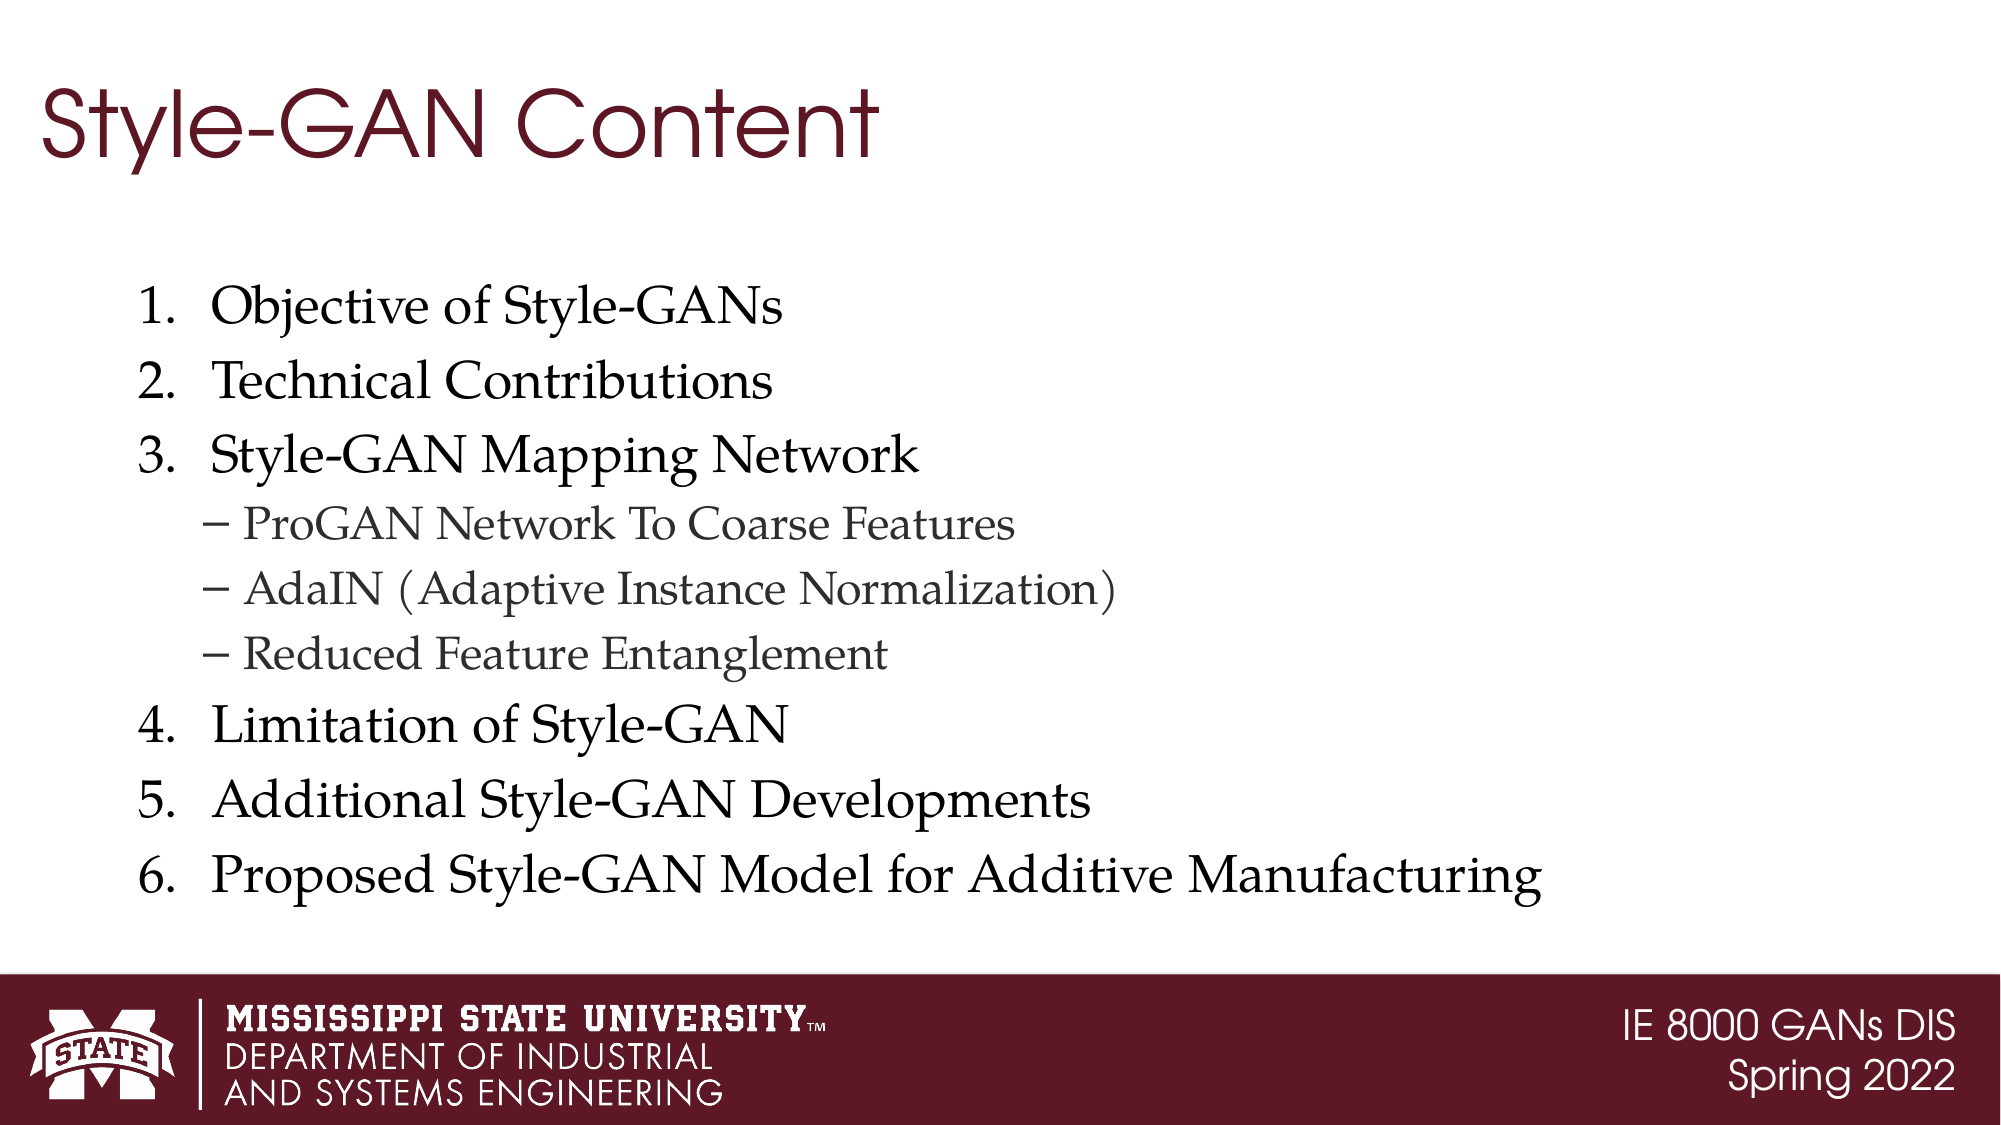

# Style-GAN Content
Objective of Style-GANs
Technical Contributions
Style-GAN Mapping Network
ProGAN Network To Coarse Features
AdaIN (Adaptive Instance Normalization)
Reduced Feature Entanglement
Limitation of Style-GAN
Additional Style-GAN Developments
Proposed Style-GAN Model for Additive Manufacturing